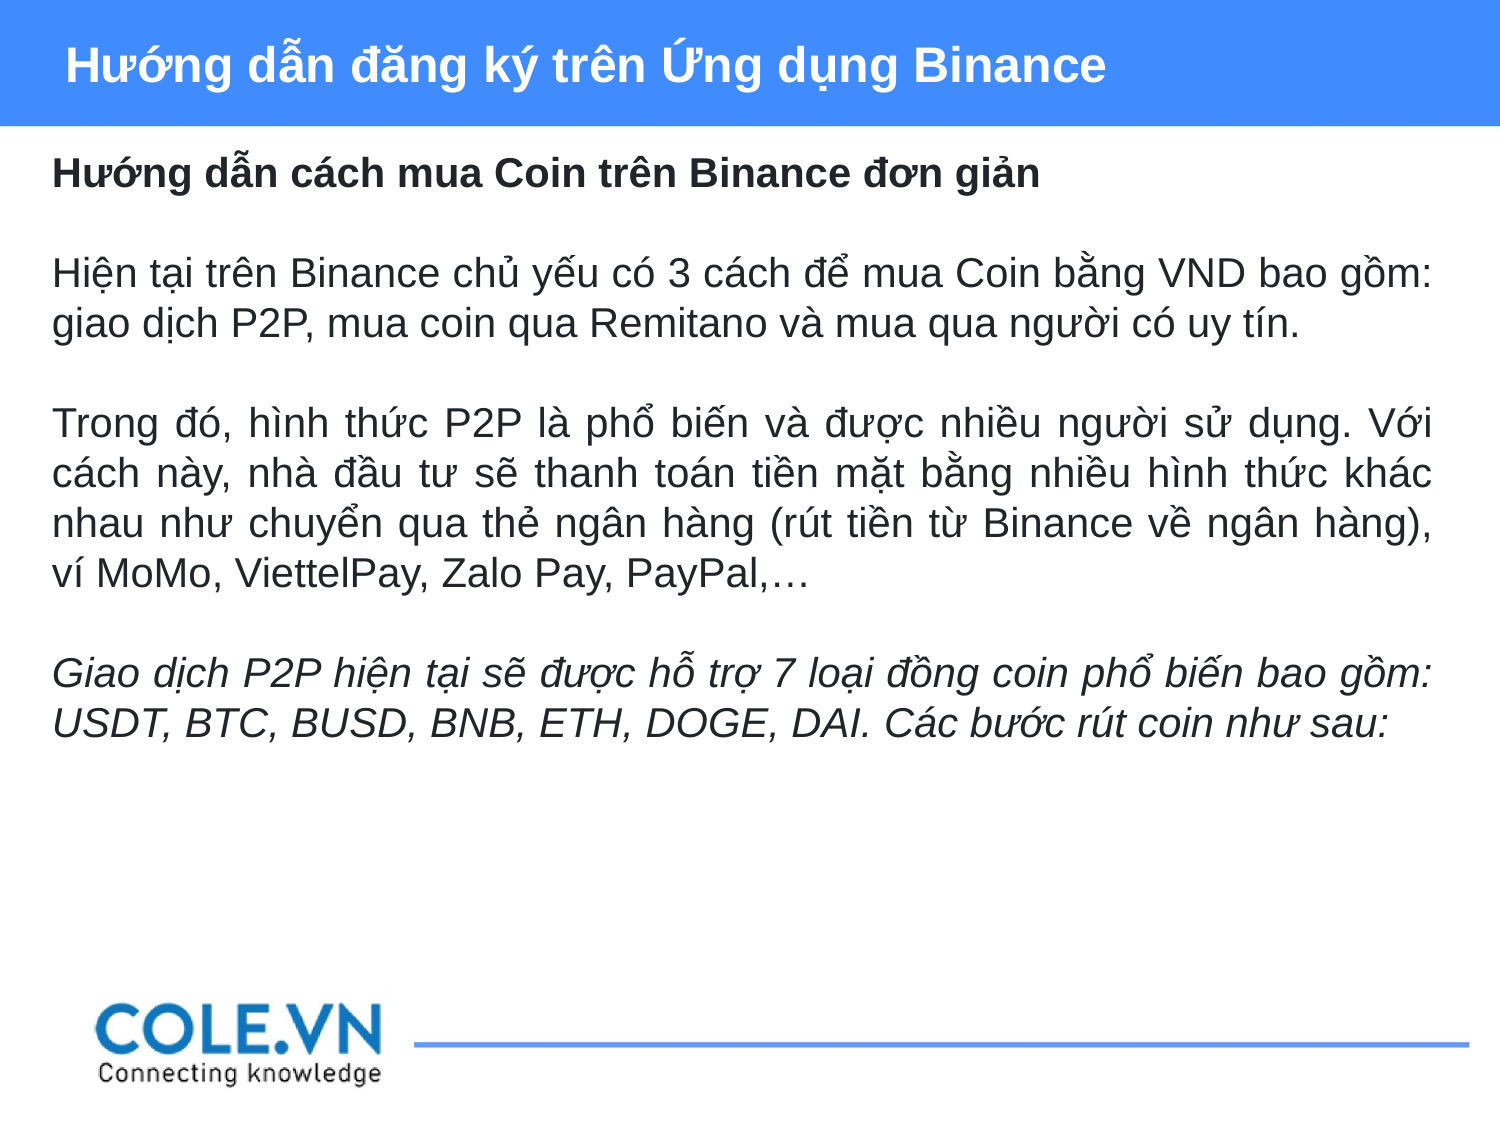

Hướng dẫn đăng ký trên Ứng dụng Binance
Hướng dẫn cách mua Coin trên Binance đơn giản

Hiện tại trên Binance chủ yếu có 3 cách để mua Coin bằng VND bao gồm: giao dịch P2P, mua coin qua Remitano và mua qua người có uy tín.

Trong đó, hình thức P2P là phổ biến và được nhiều người sử dụng. Với cách này, nhà đầu tư sẽ thanh toán tiền mặt bằng nhiều hình thức khác nhau như chuyển qua thẻ ngân hàng (rút tiền từ Binance về ngân hàng), ví MoMo, ViettelPay, Zalo Pay, PayPal,…

Giao dịch P2P hiện tại sẽ được hỗ trợ 7 loại đồng coin phổ biến bao gồm: USDT, BTC, BUSD, BNB, ETH, DOGE, DAI. Các bước rút coin như sau: